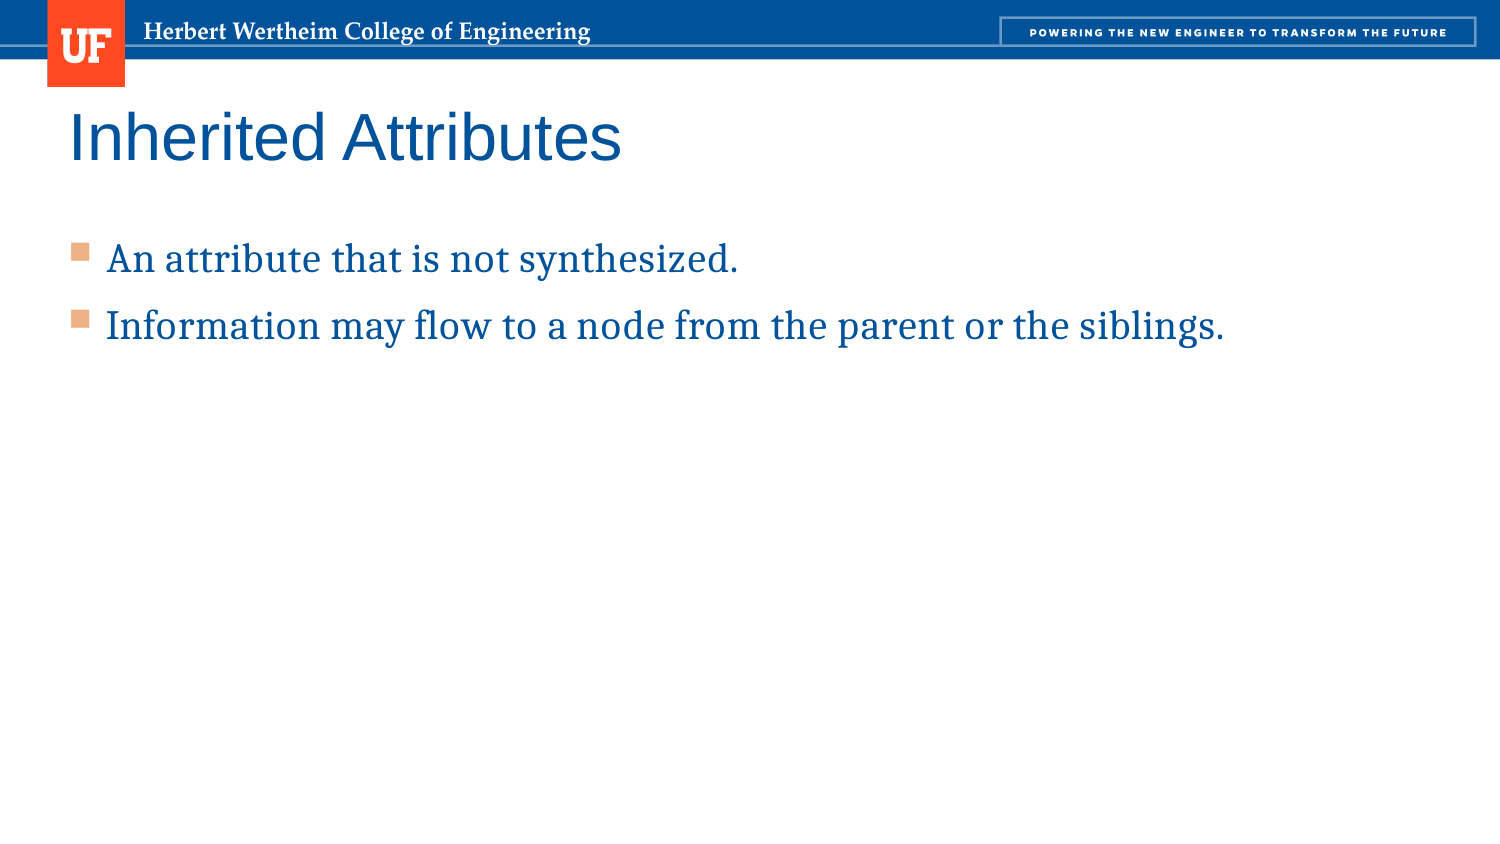

# Inherited Attributes
An attribute that is not synthesized.
Information may flow to a node from the parent or the siblings.